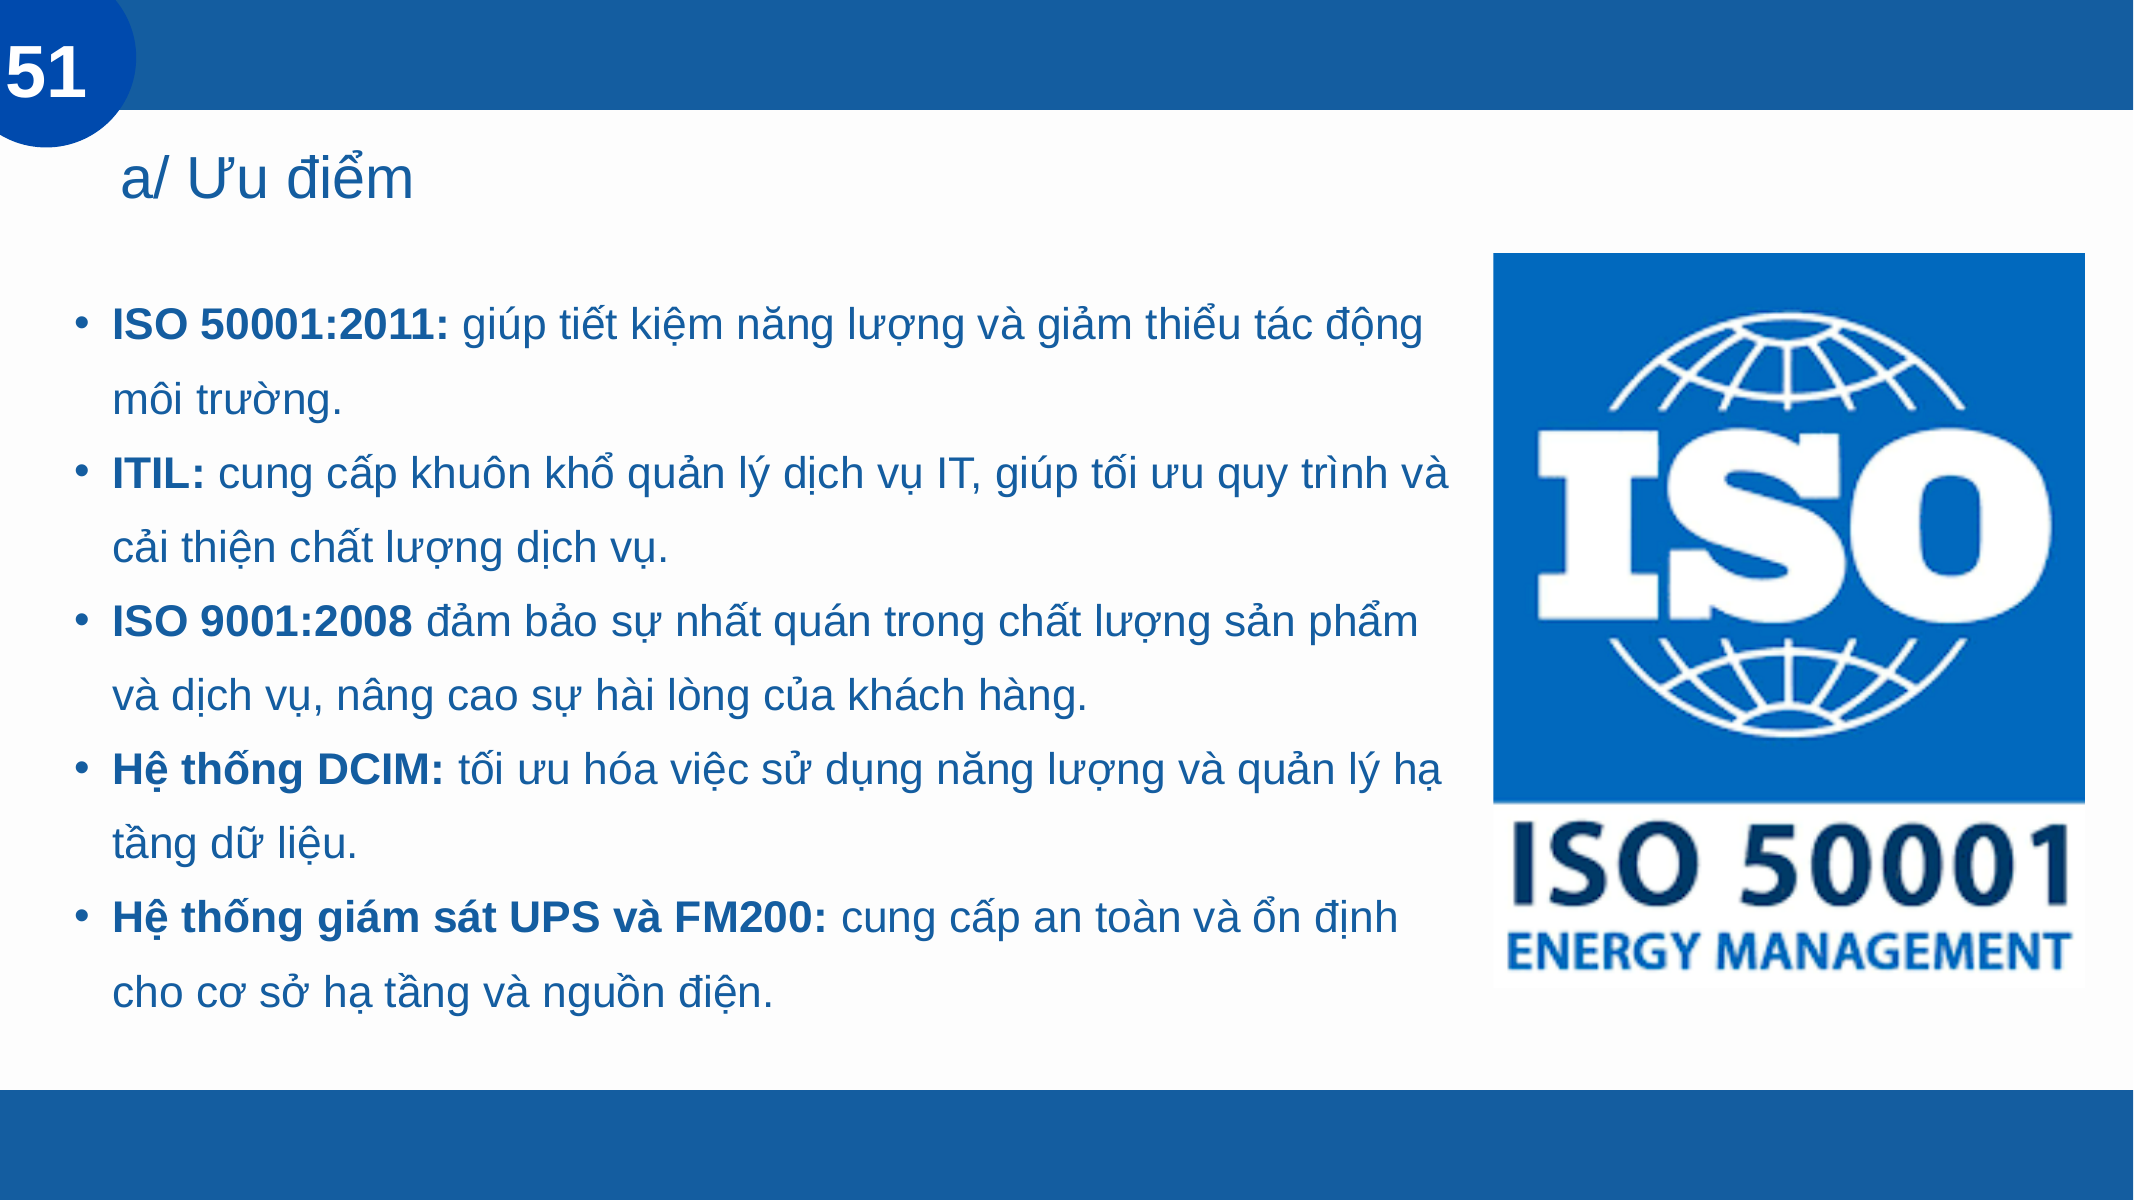

51
a/ Ưu điểm

ISO 50001:2011: giúp tiết kiệm năng lượng và giảm thiểu tác động môi trường.
ITIL: cung cấp khuôn khổ quản lý dịch vụ IT, giúp tối ưu quy trình và cải thiện chất lượng dịch vụ.
ISO 9001:2008 đảm bảo sự nhất quán trong chất lượng sản phẩm và dịch vụ, nâng cao sự hài lòng của khách hàng.
Hệ thống DCIM: tối ưu hóa việc sử dụng năng lượng và quản lý hạ tầng dữ liệu.
Hệ thống giám sát UPS và FM200: cung cấp an toàn và ổn định cho cơ sở hạ tầng và nguồn điện.